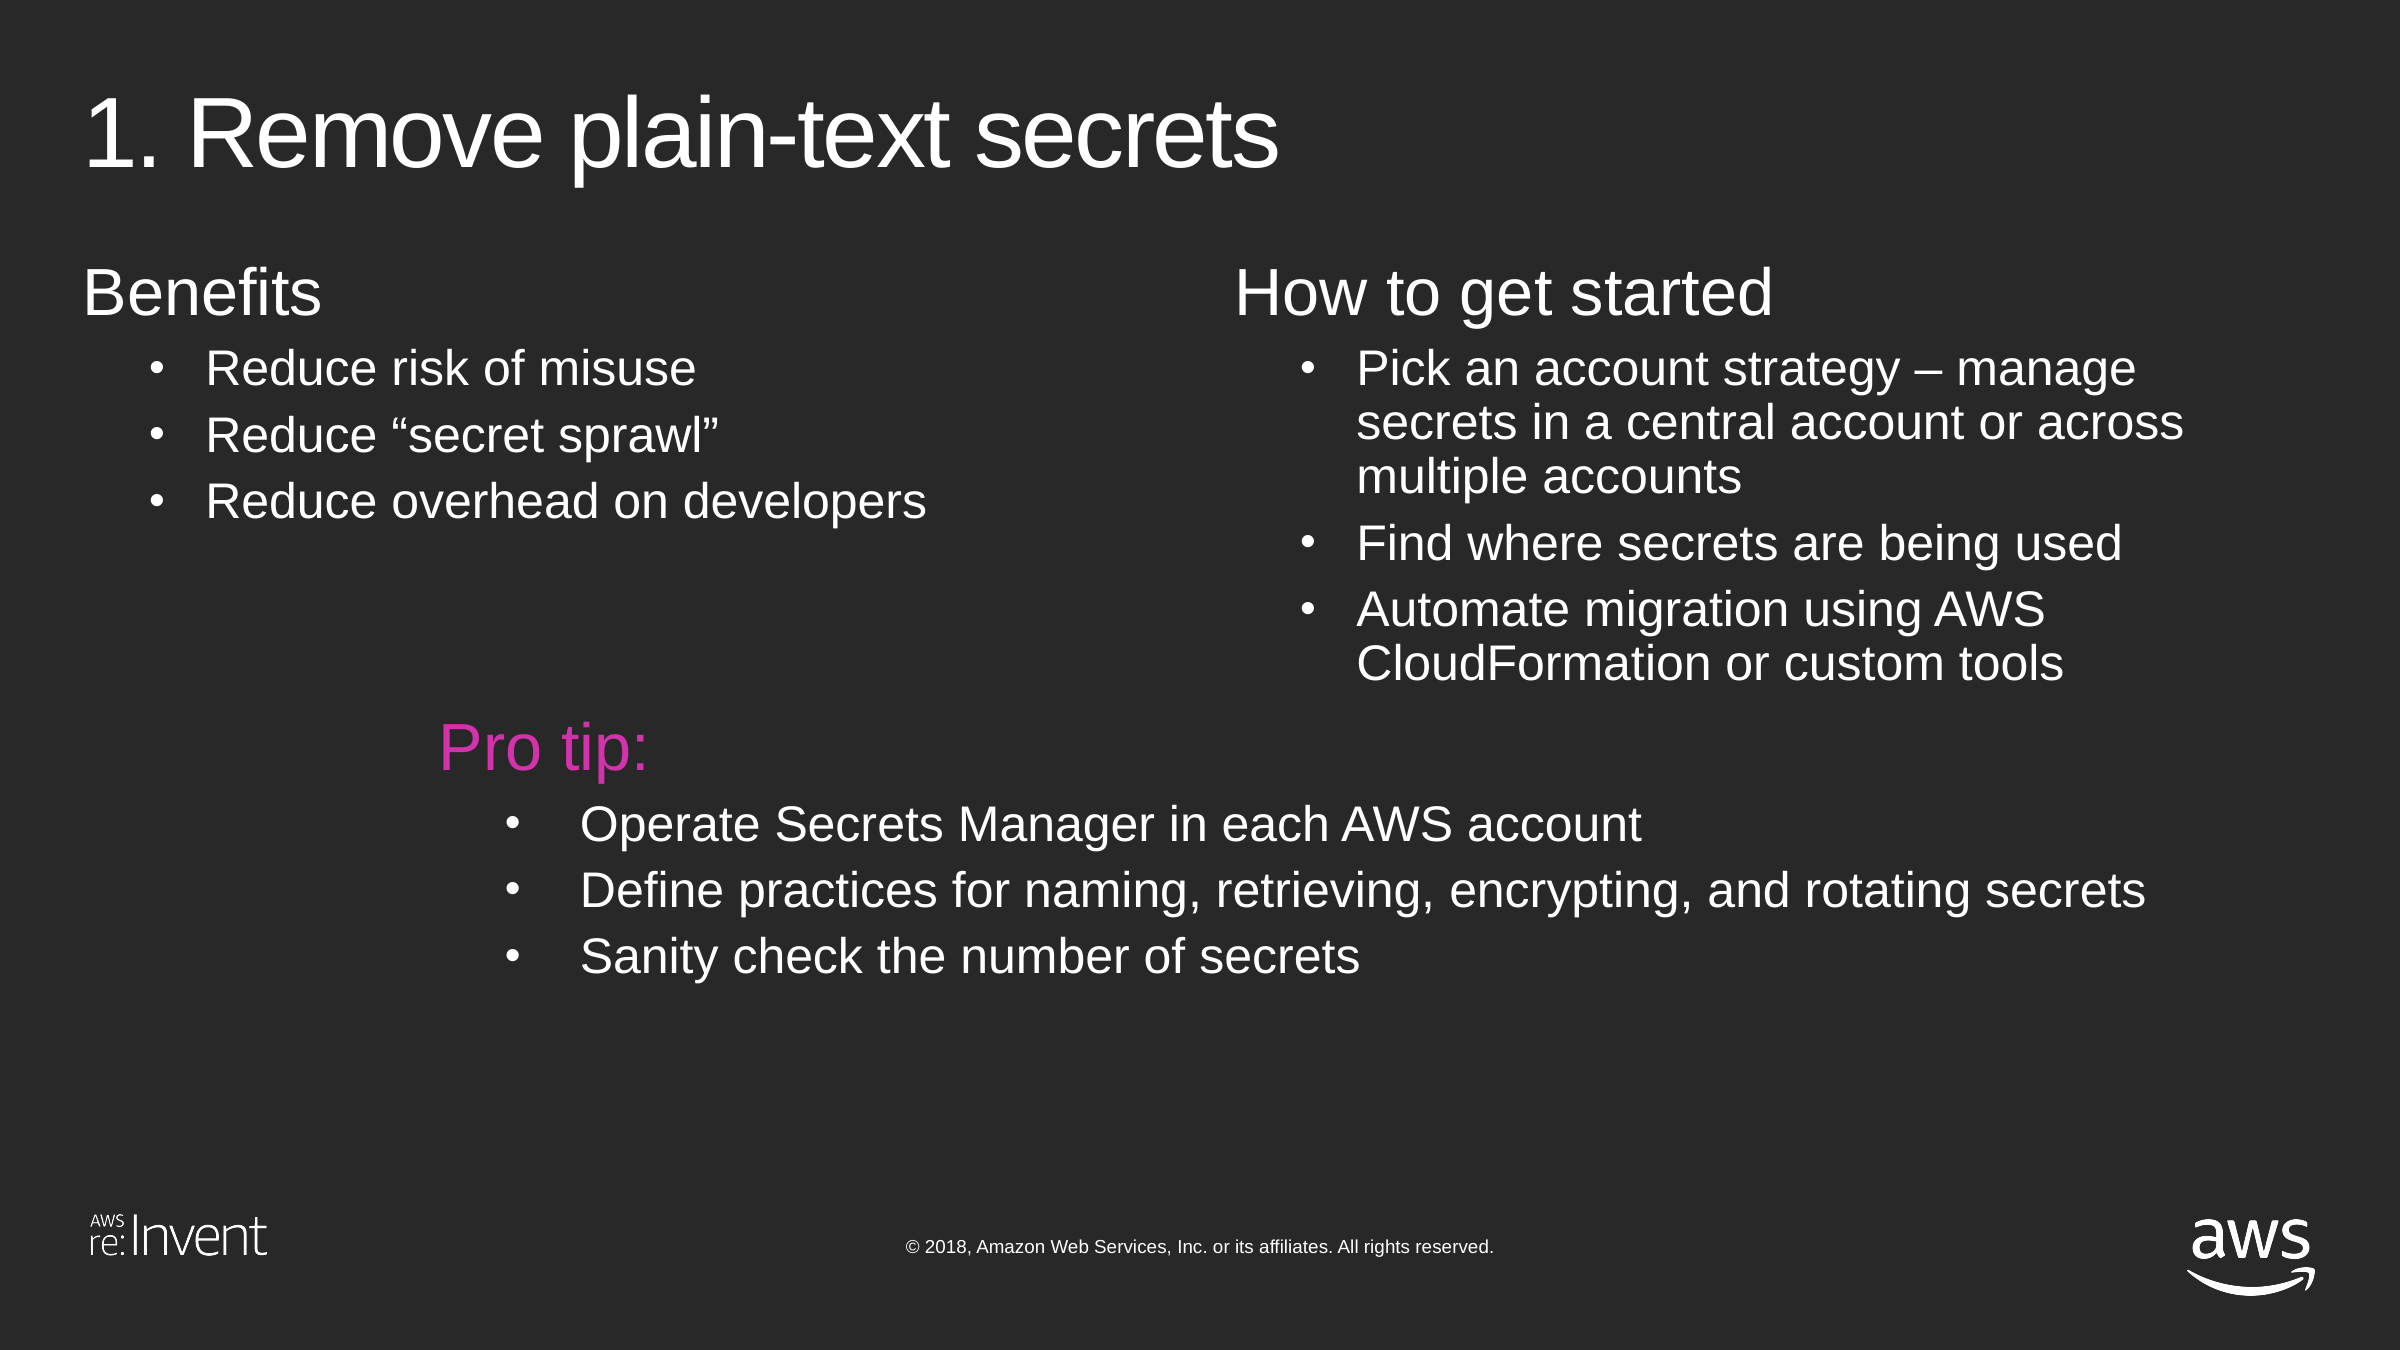

# 1. Remove plain-text secrets
Benefits
Reduce risk of misuse
Reduce “secret sprawl”
Reduce overhead on developers
How to get started
Pick an account strategy – manage secrets in a central account or across multiple accounts
Find where secrets are being used
Automate migration using AWS CloudFormation or custom tools
Pro tip:
Operate Secrets Manager in each AWS account
Define practices for naming, retrieving, encrypting, and rotating secrets
Sanity check the number of secrets